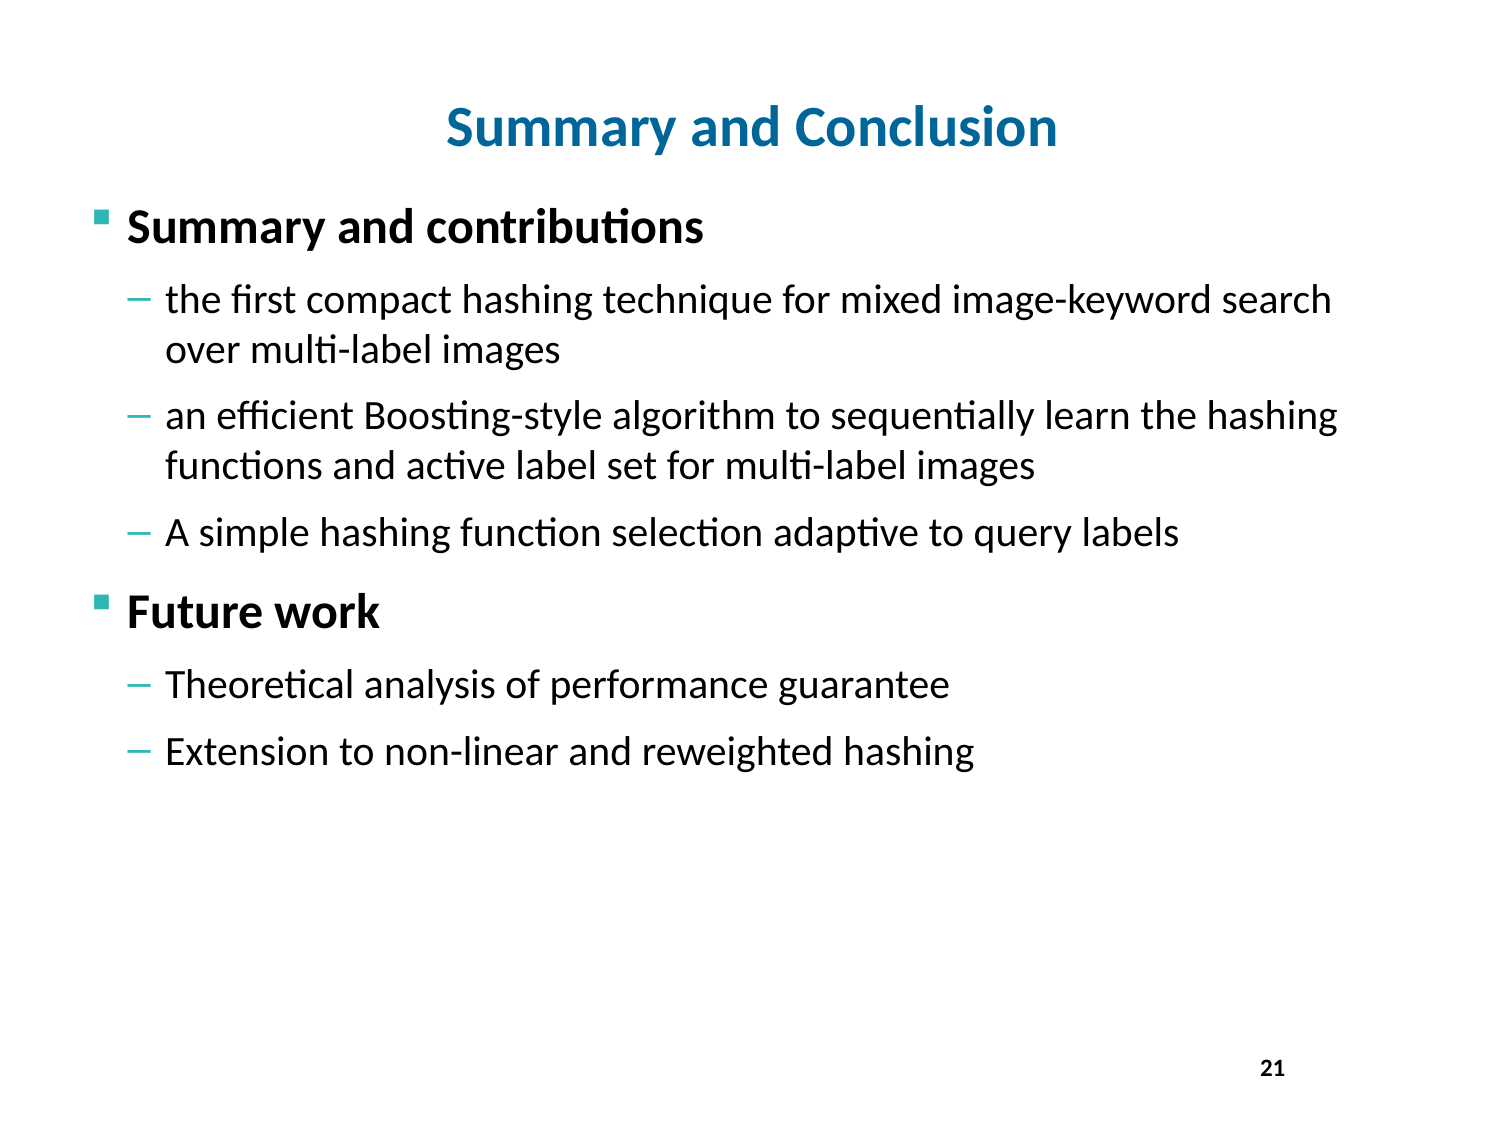

# Summary and Conclusion
Summary and contributions
the first compact hashing technique for mixed image-keyword search over multi-label images
an efficient Boosting-style algorithm to sequentially learn the hashing functions and active label set for multi-label images
A simple hashing function selection adaptive to query labels
Future work
Theoretical analysis of performance guarantee
Extension to non-linear and reweighted hashing

21